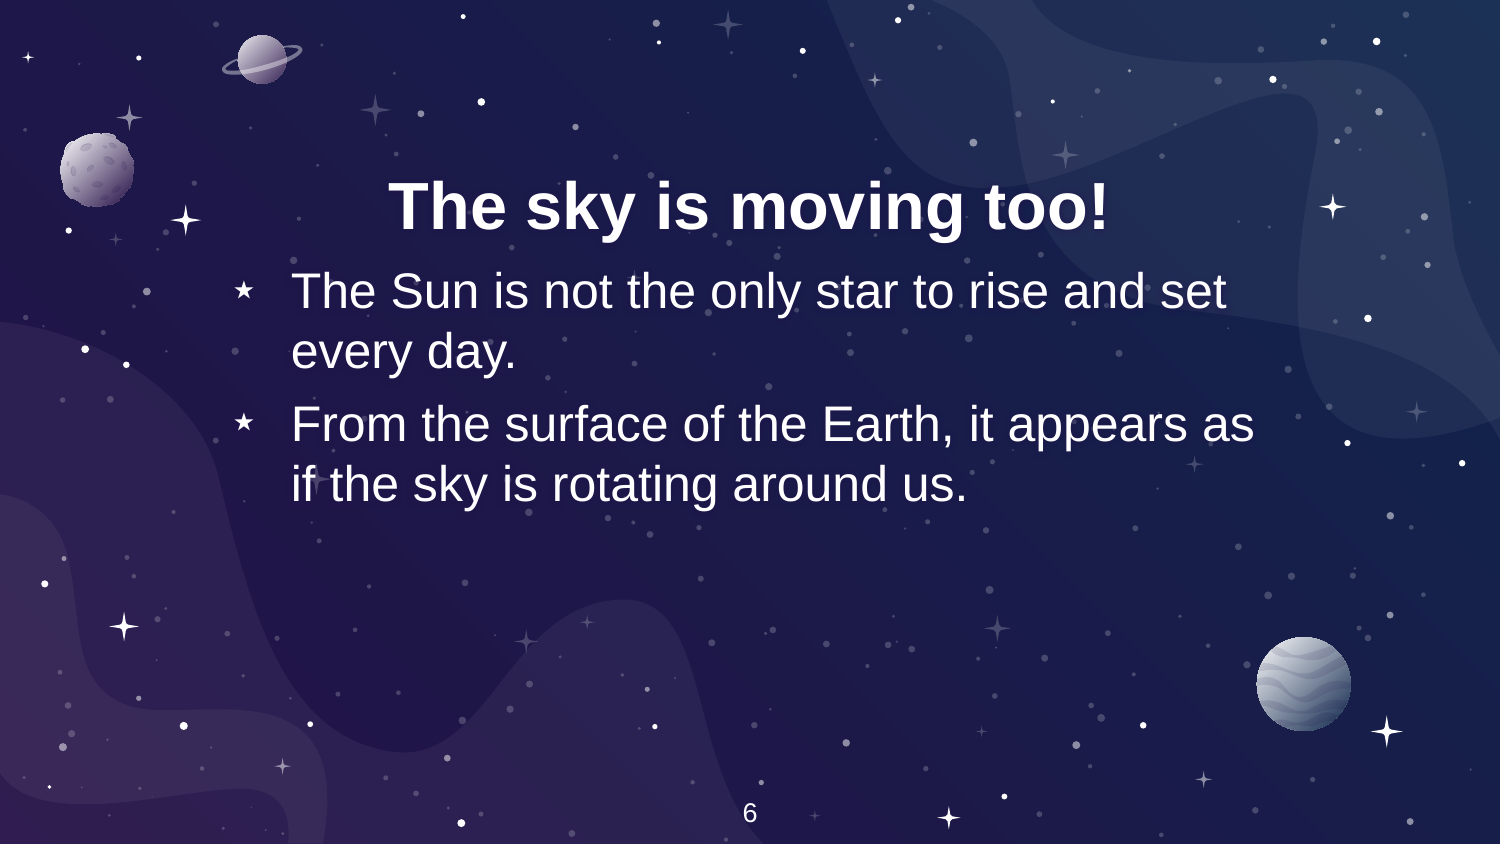

# The sky is moving too!
The Sun is not the only star to rise and set every day.
From the surface of the Earth, it appears as if the sky is rotating around us.
6